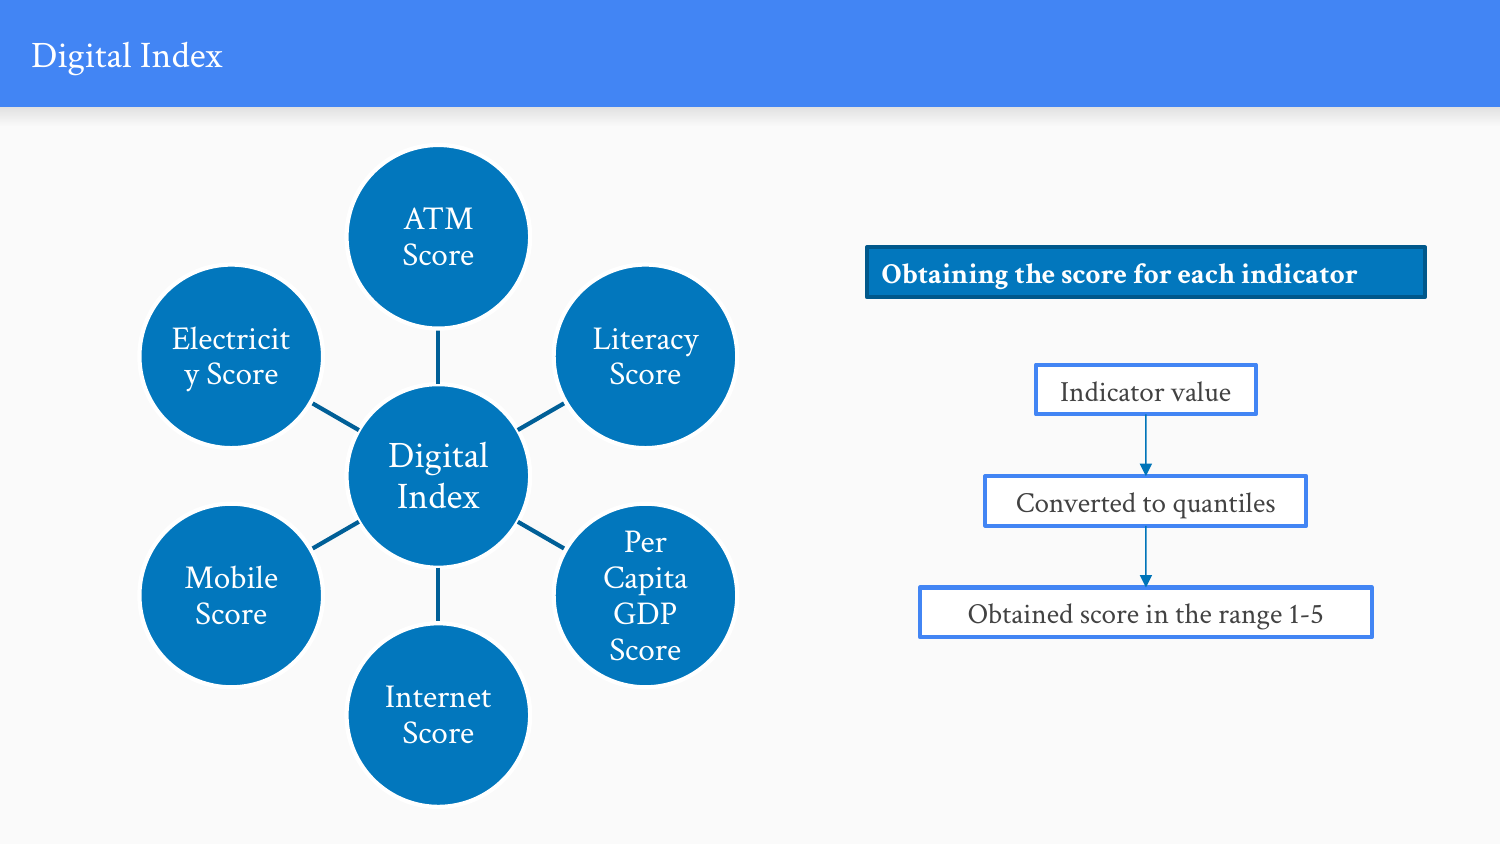

# Digital Index
Digital Index

ATM Score

Literacy Score

Per Capita GDP Score

Internet Score

Mobile Score

Electricity Score
Obtaining the score for each indicator
Indicator value
Converted to quantiles
Obtained score in the range 1-5